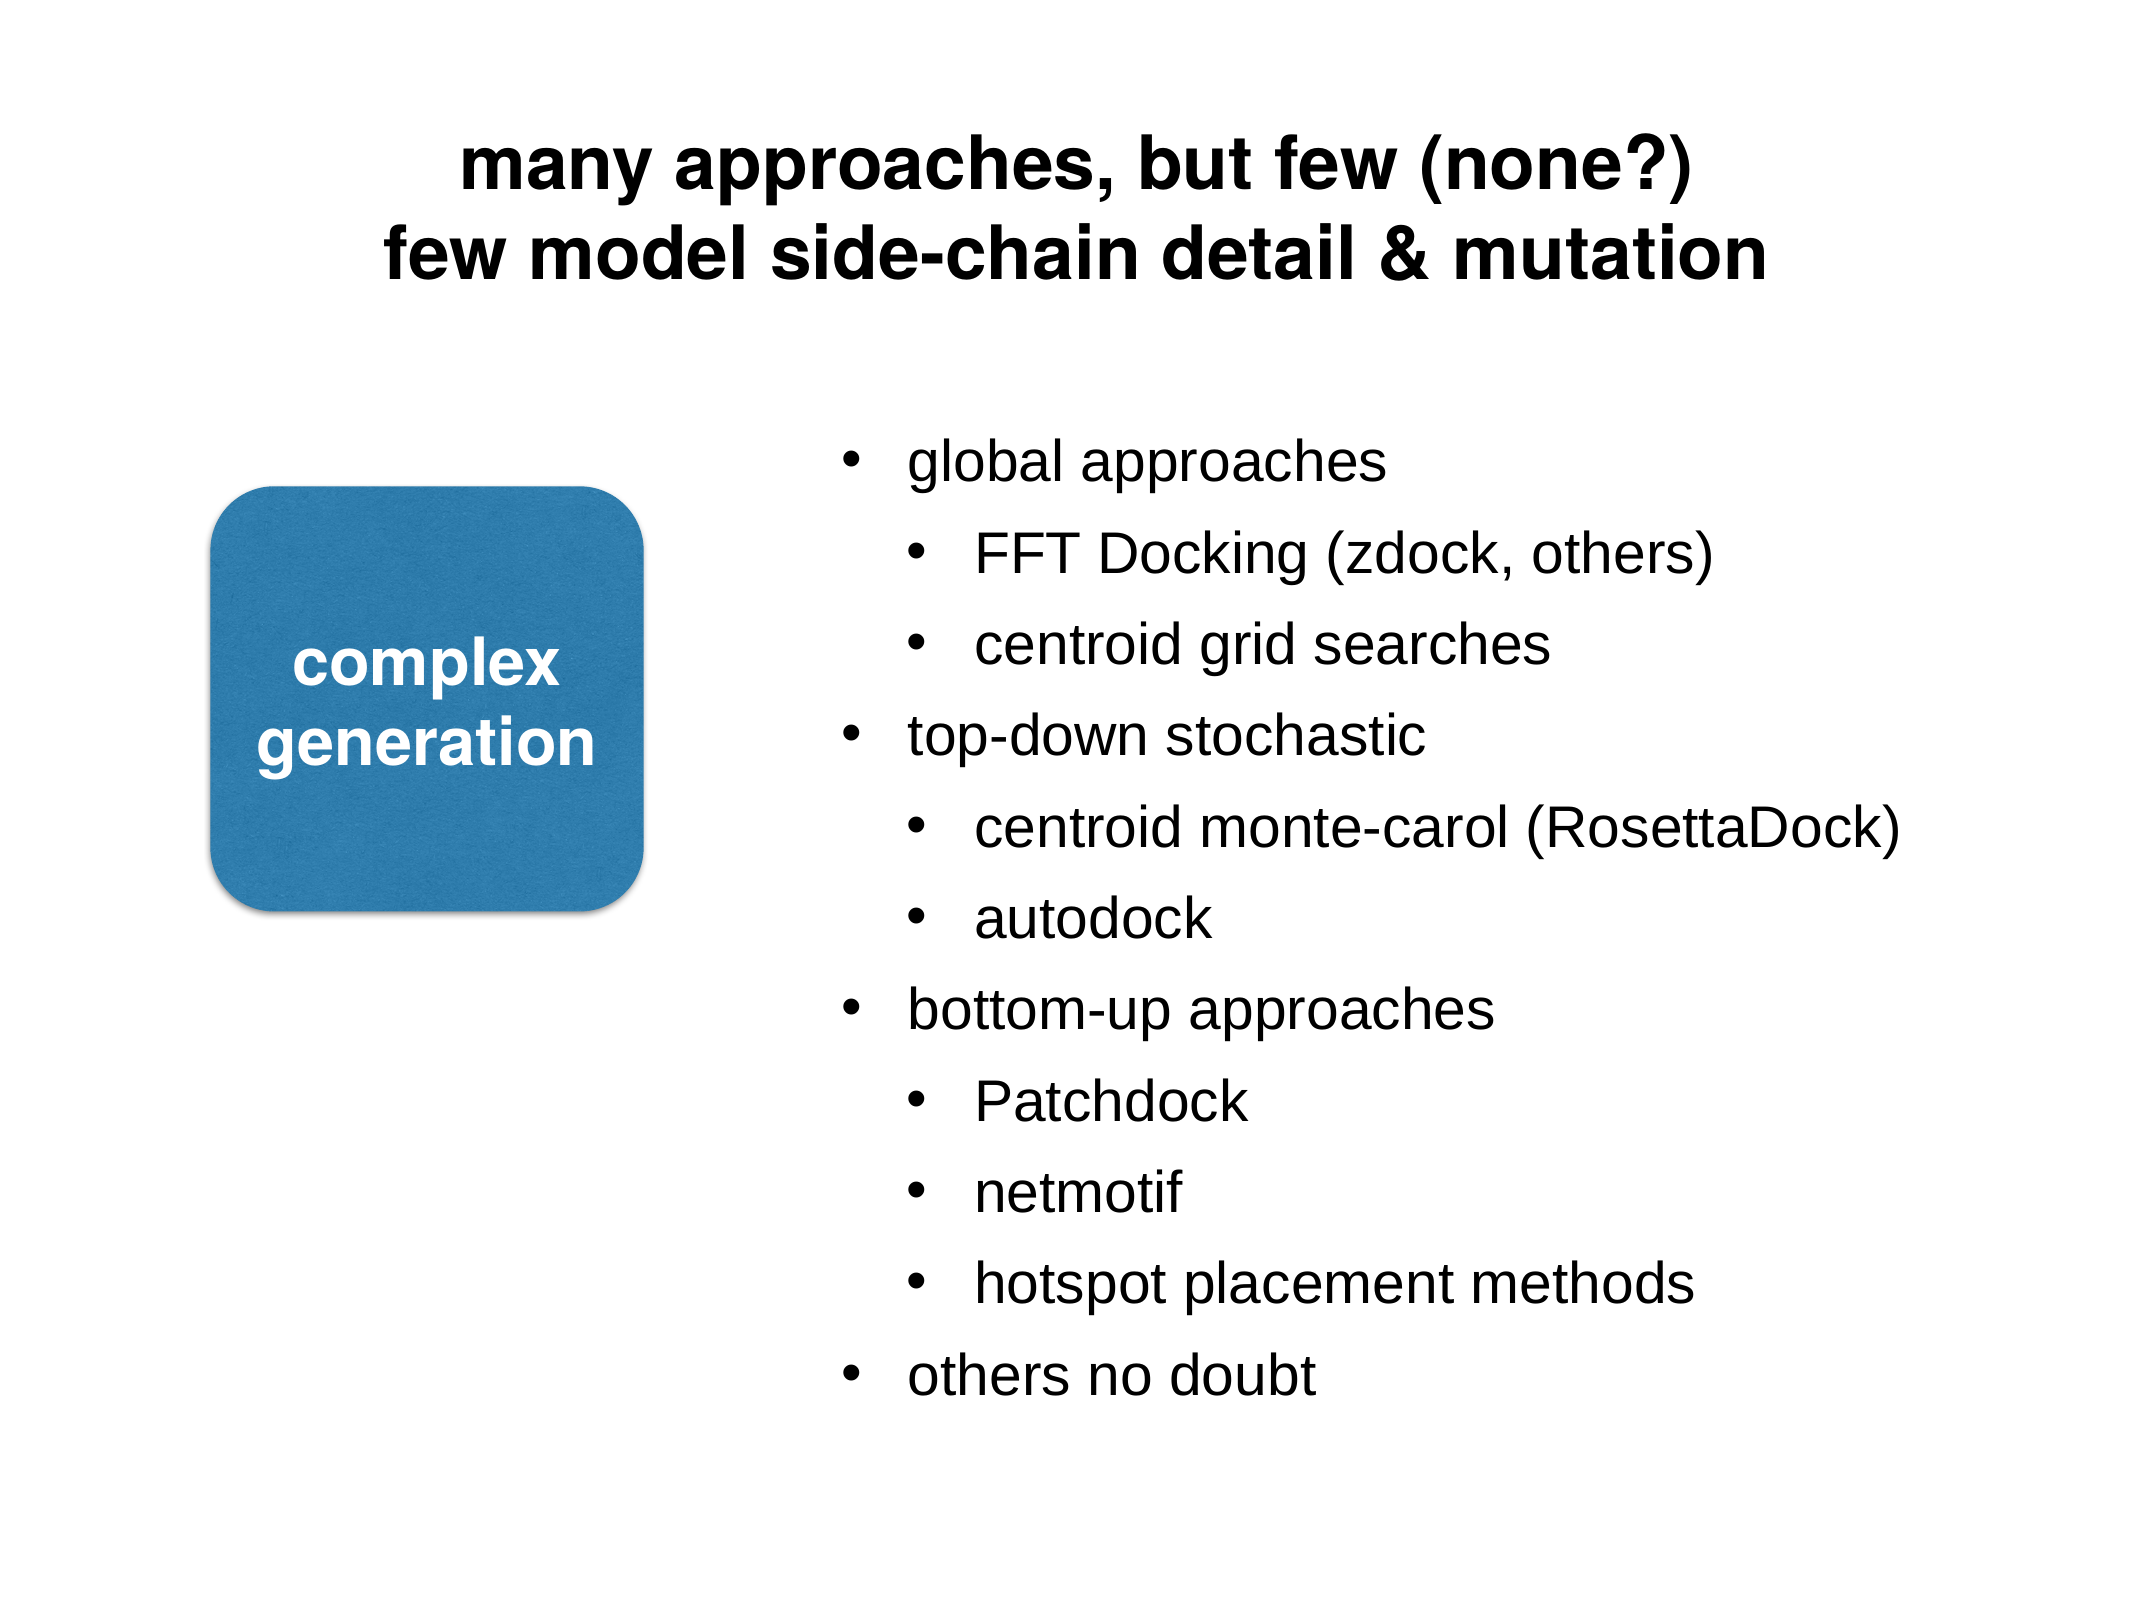

many approaches, but few (none?)
few model side-chain detail & mutation
global approaches
FFT Docking (zdock, others)
centroid grid searches
top-down stochastic
centroid monte-carol (RosettaDock)
autodock
bottom-up approaches
Patchdock
netmotif
hotspot placement methods
others no doubt
complex
generation